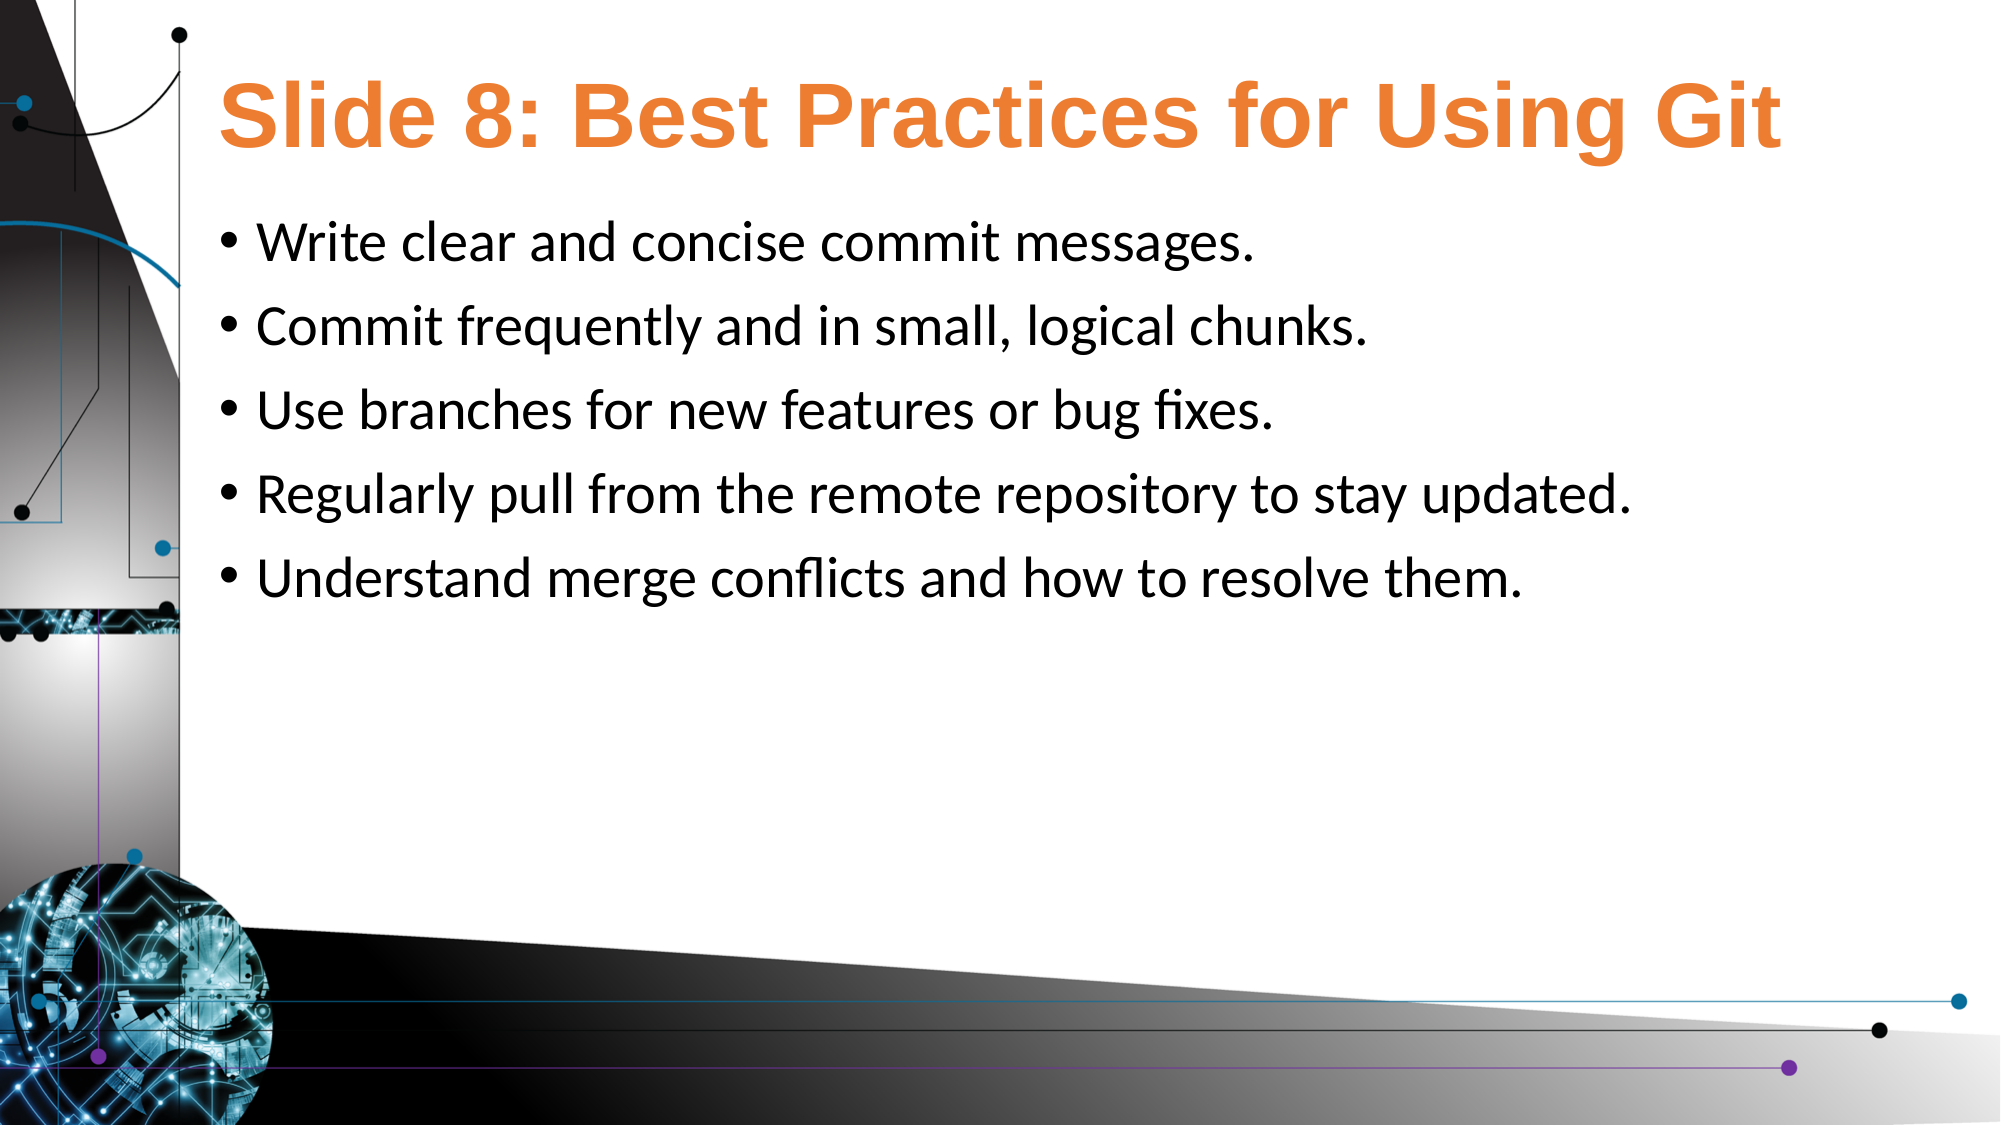

# Slide 8: Best Practices for Using Git
Write clear and concise commit messages.
Commit frequently and in small, logical chunks.
Use branches for new features or bug fixes.
Regularly pull from the remote repository to stay updated.
Understand merge conflicts and how to resolve them.